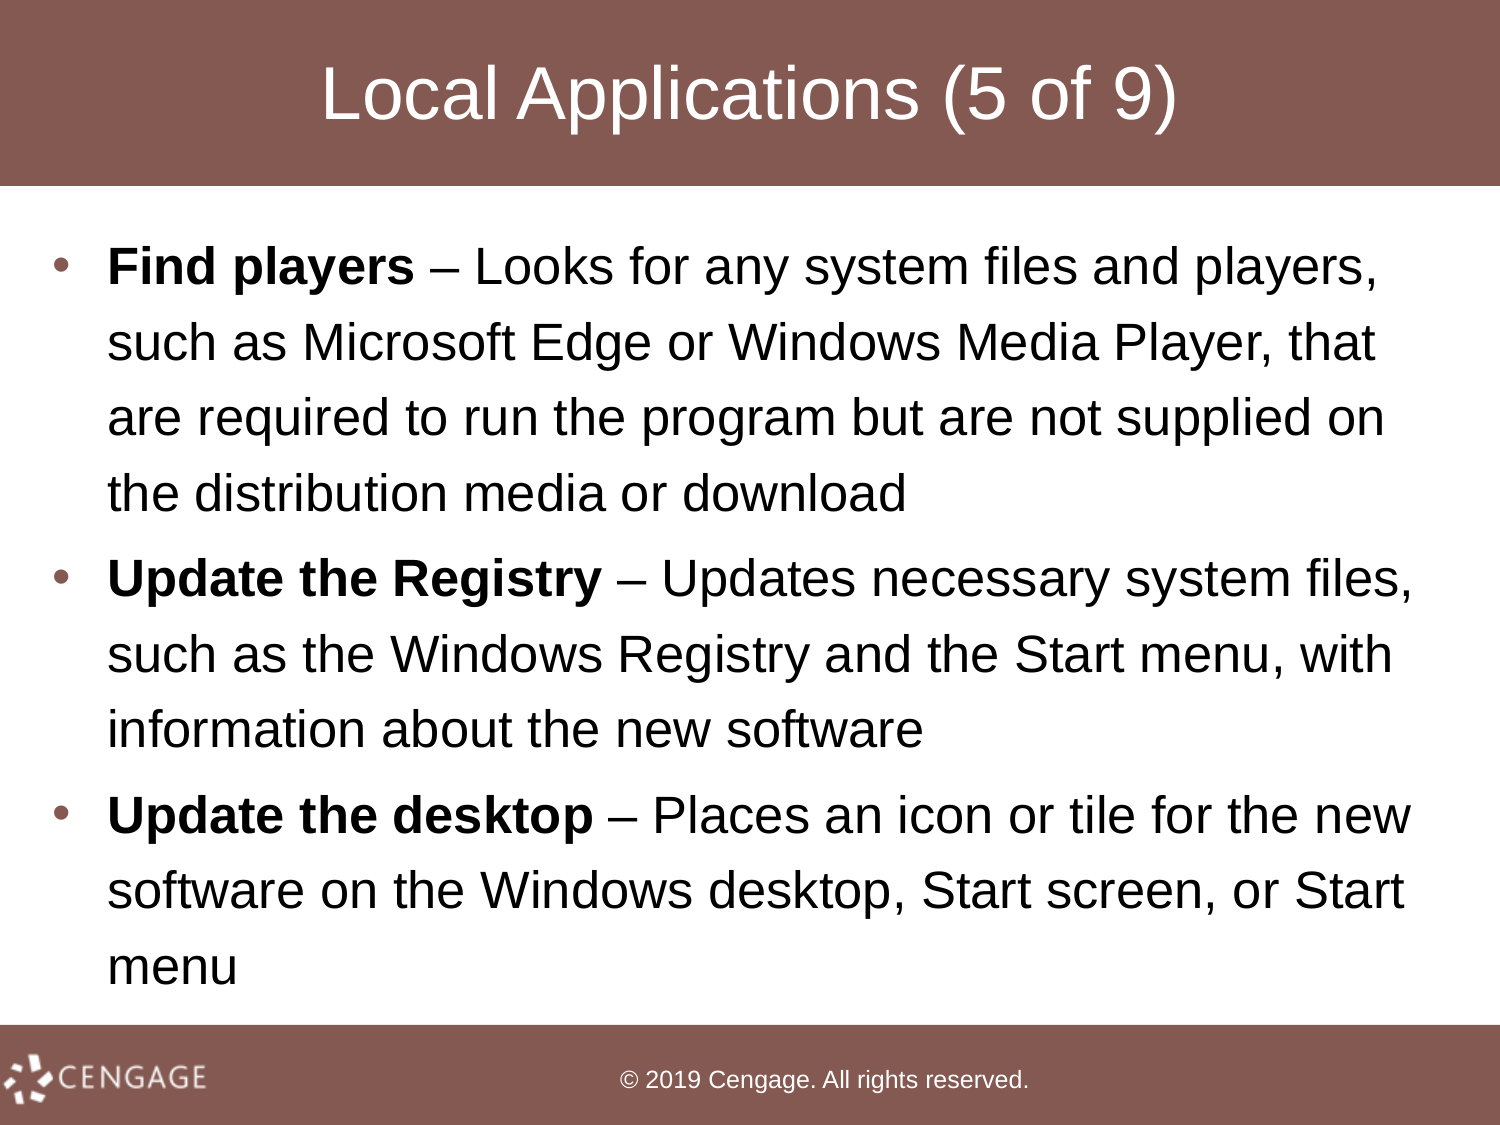

# Local Applications (5 of 9)
Find players – Looks for any system files and players, such as Microsoft Edge or Windows Media Player, that are required to run the program but are not supplied on the distribution media or download
Update the Registry – Updates necessary system files, such as the Windows Registry and the Start menu, with information about the new software
Update the desktop – Places an icon or tile for the new software on the Windows desktop, Start screen, or Start menu